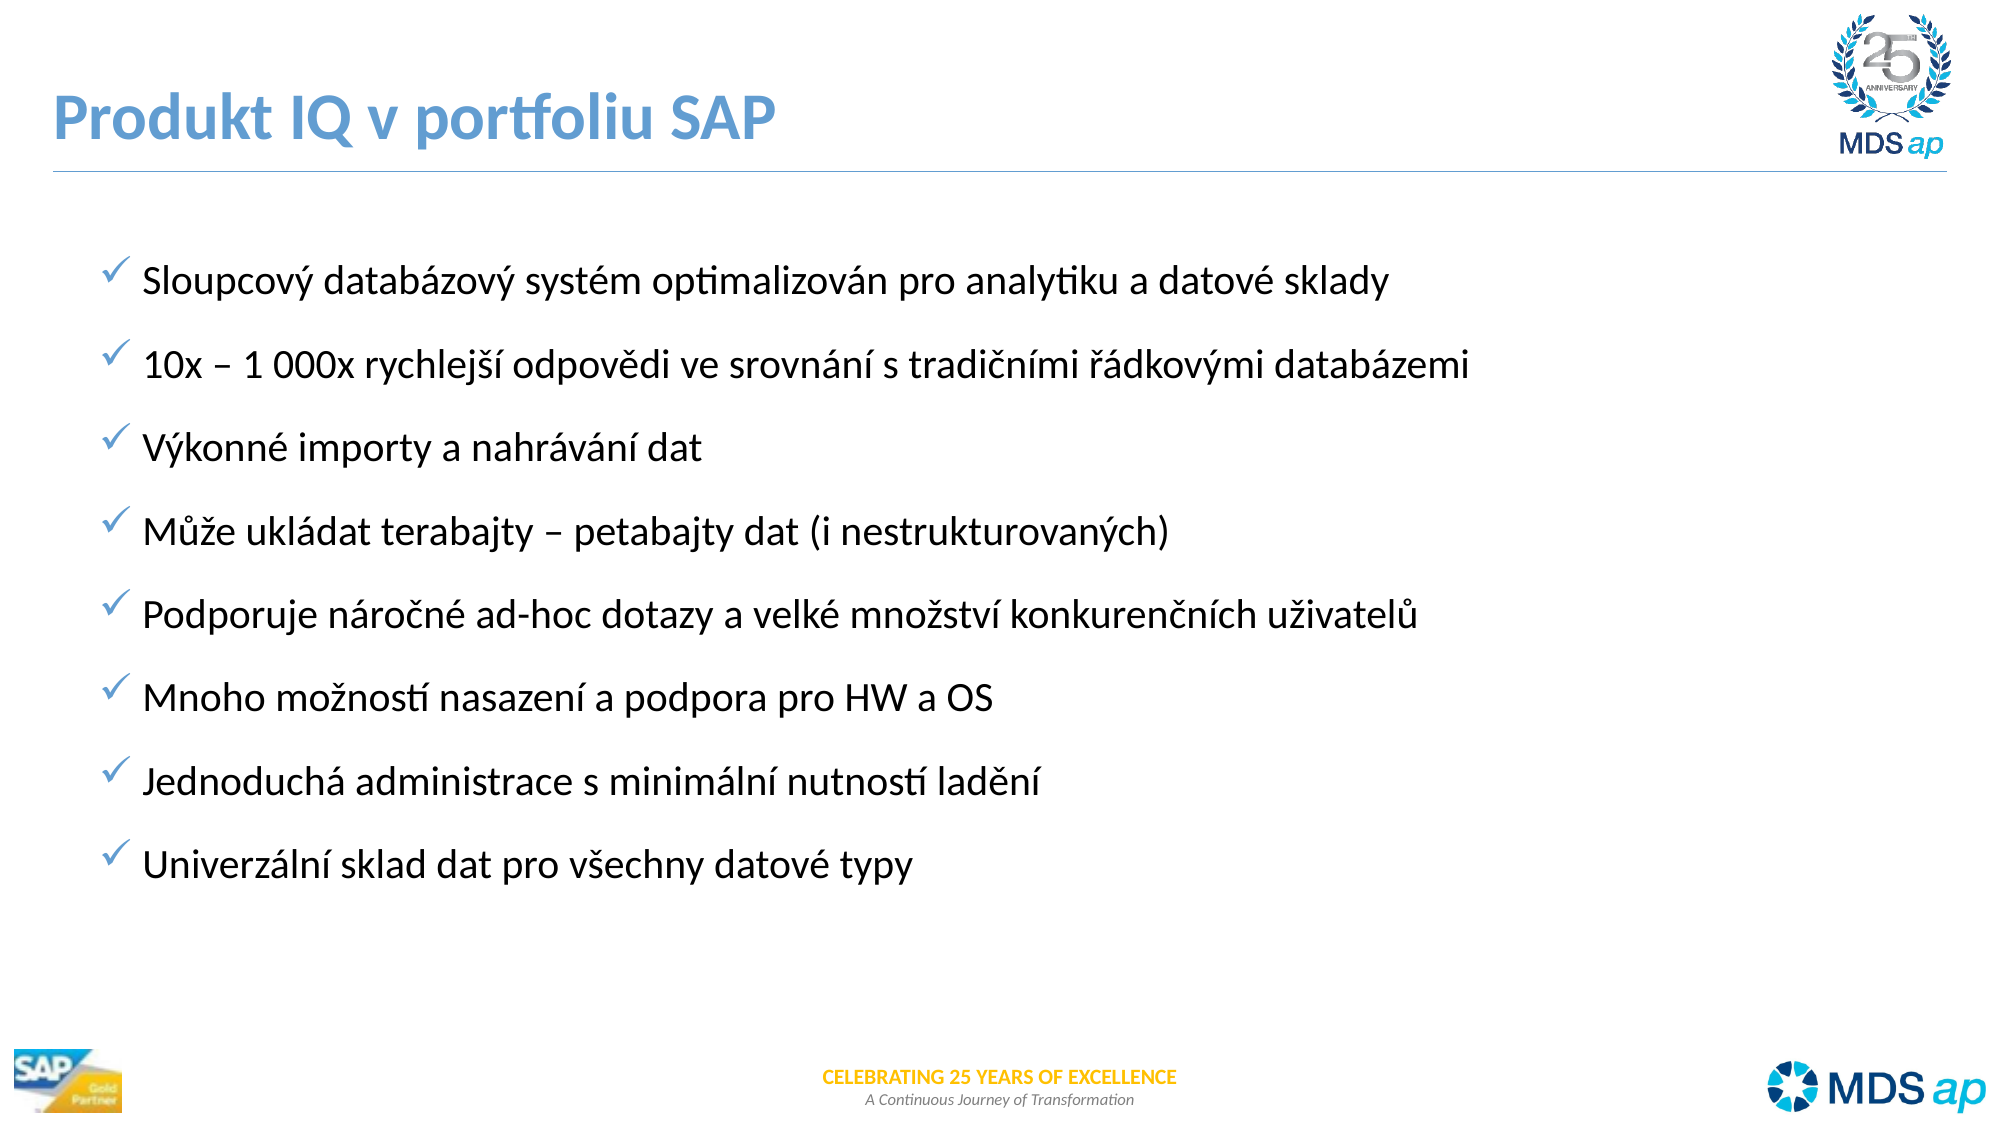

# Produkt IQ v portfoliu SAP
Sloupcový databázový systém optimalizován pro analytiku a datové sklady
10x – 1 000x rychlejší odpovědi ve srovnání s tradičními řádkovými databázemi
Výkonné importy a nahrávání dat
Může ukládat terabajty – petabajty dat (i nestrukturovaných)
Podporuje náročné ad-hoc dotazy a velké množství konkurenčních uživatelů
Mnoho možností nasazení a podpora pro HW a OS
Jednoduchá administrace s minimální nutností ladění
Univerzální sklad dat pro všechny datové typy